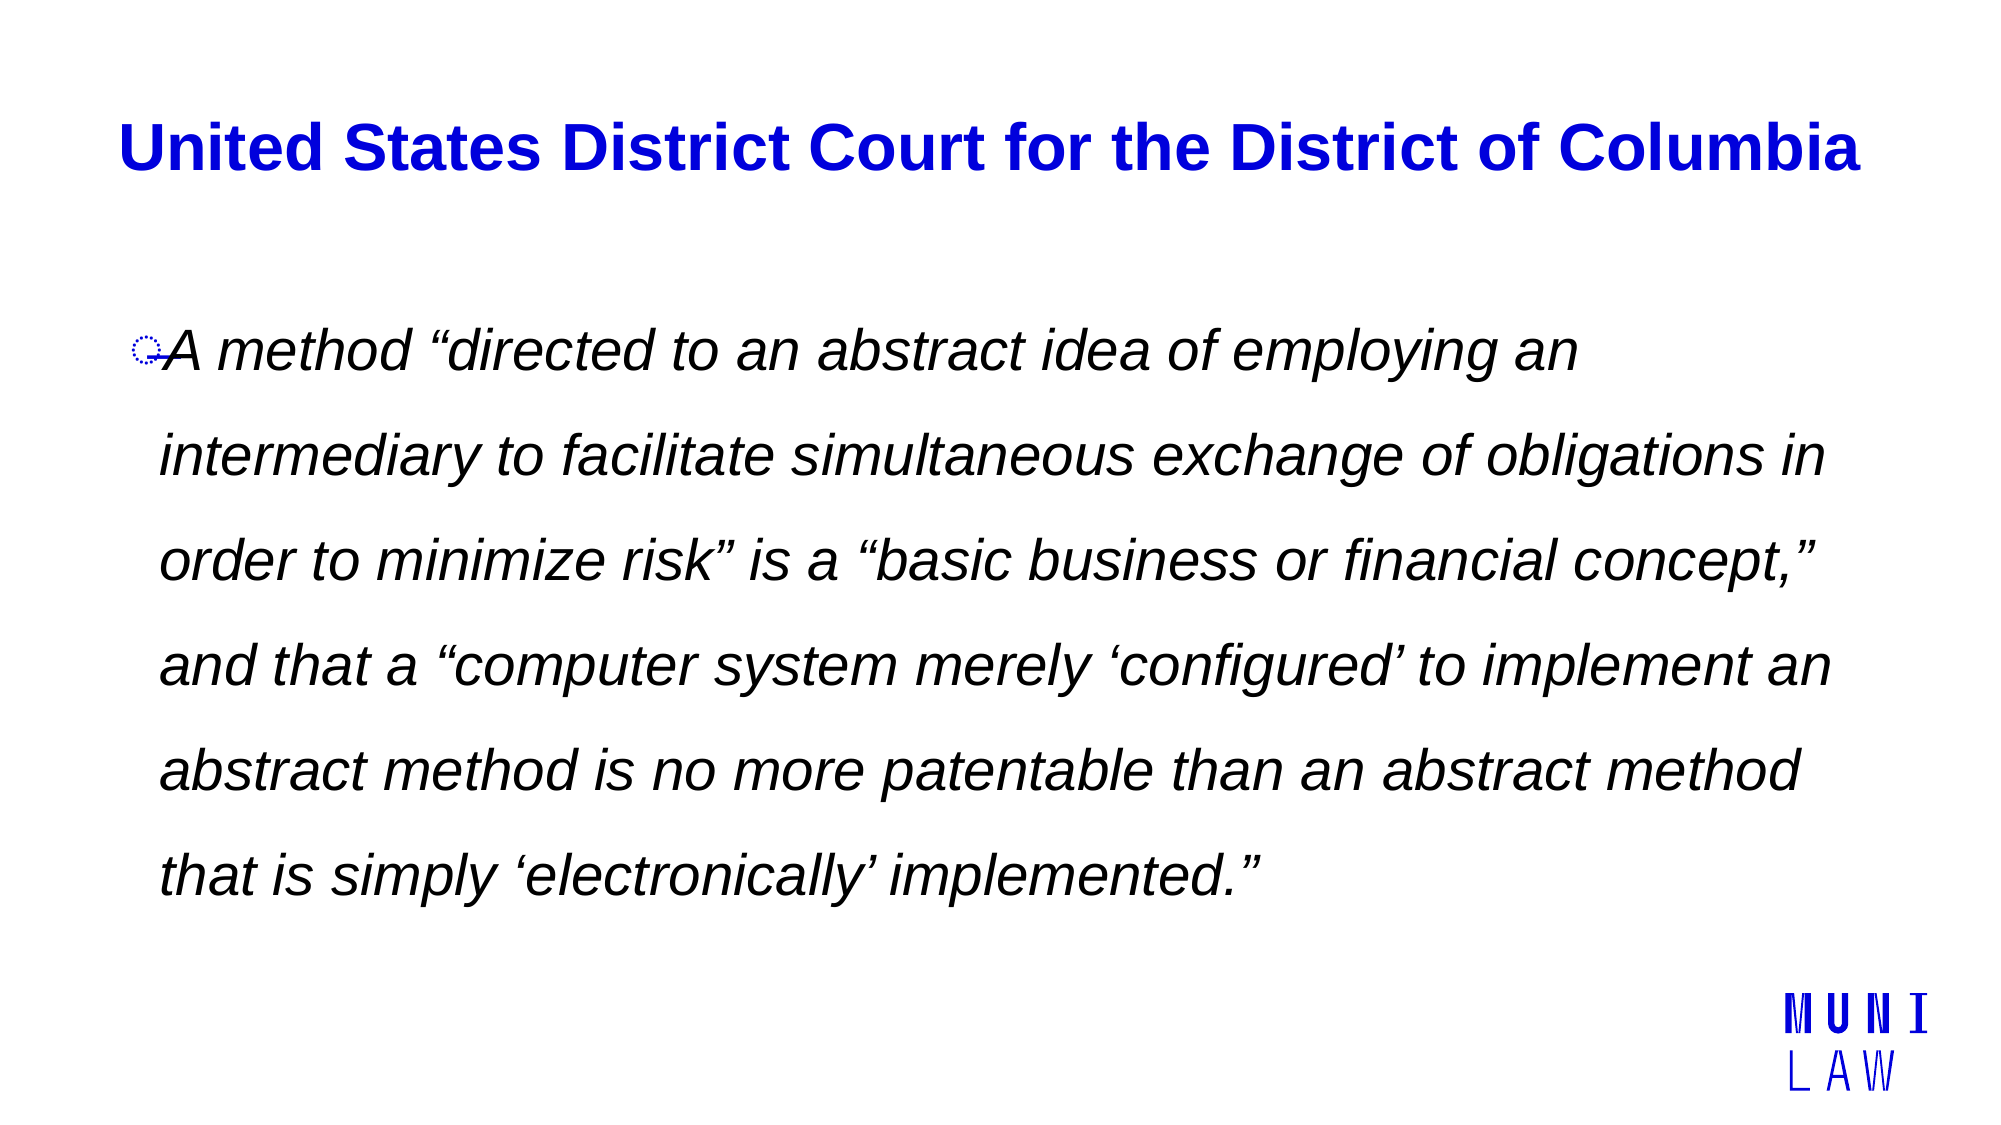

# United States District Court for the District of Columbia
A method “directed to an abstract idea of employing an intermediary to facilitate simultaneous exchange of obligations in order to minimize risk” is a “basic business or financial concept,” and that a “computer system merely ‘configured’ to implement an abstract method is no more patentable than an abstract method that is simply ‘electronically’ implemented.”